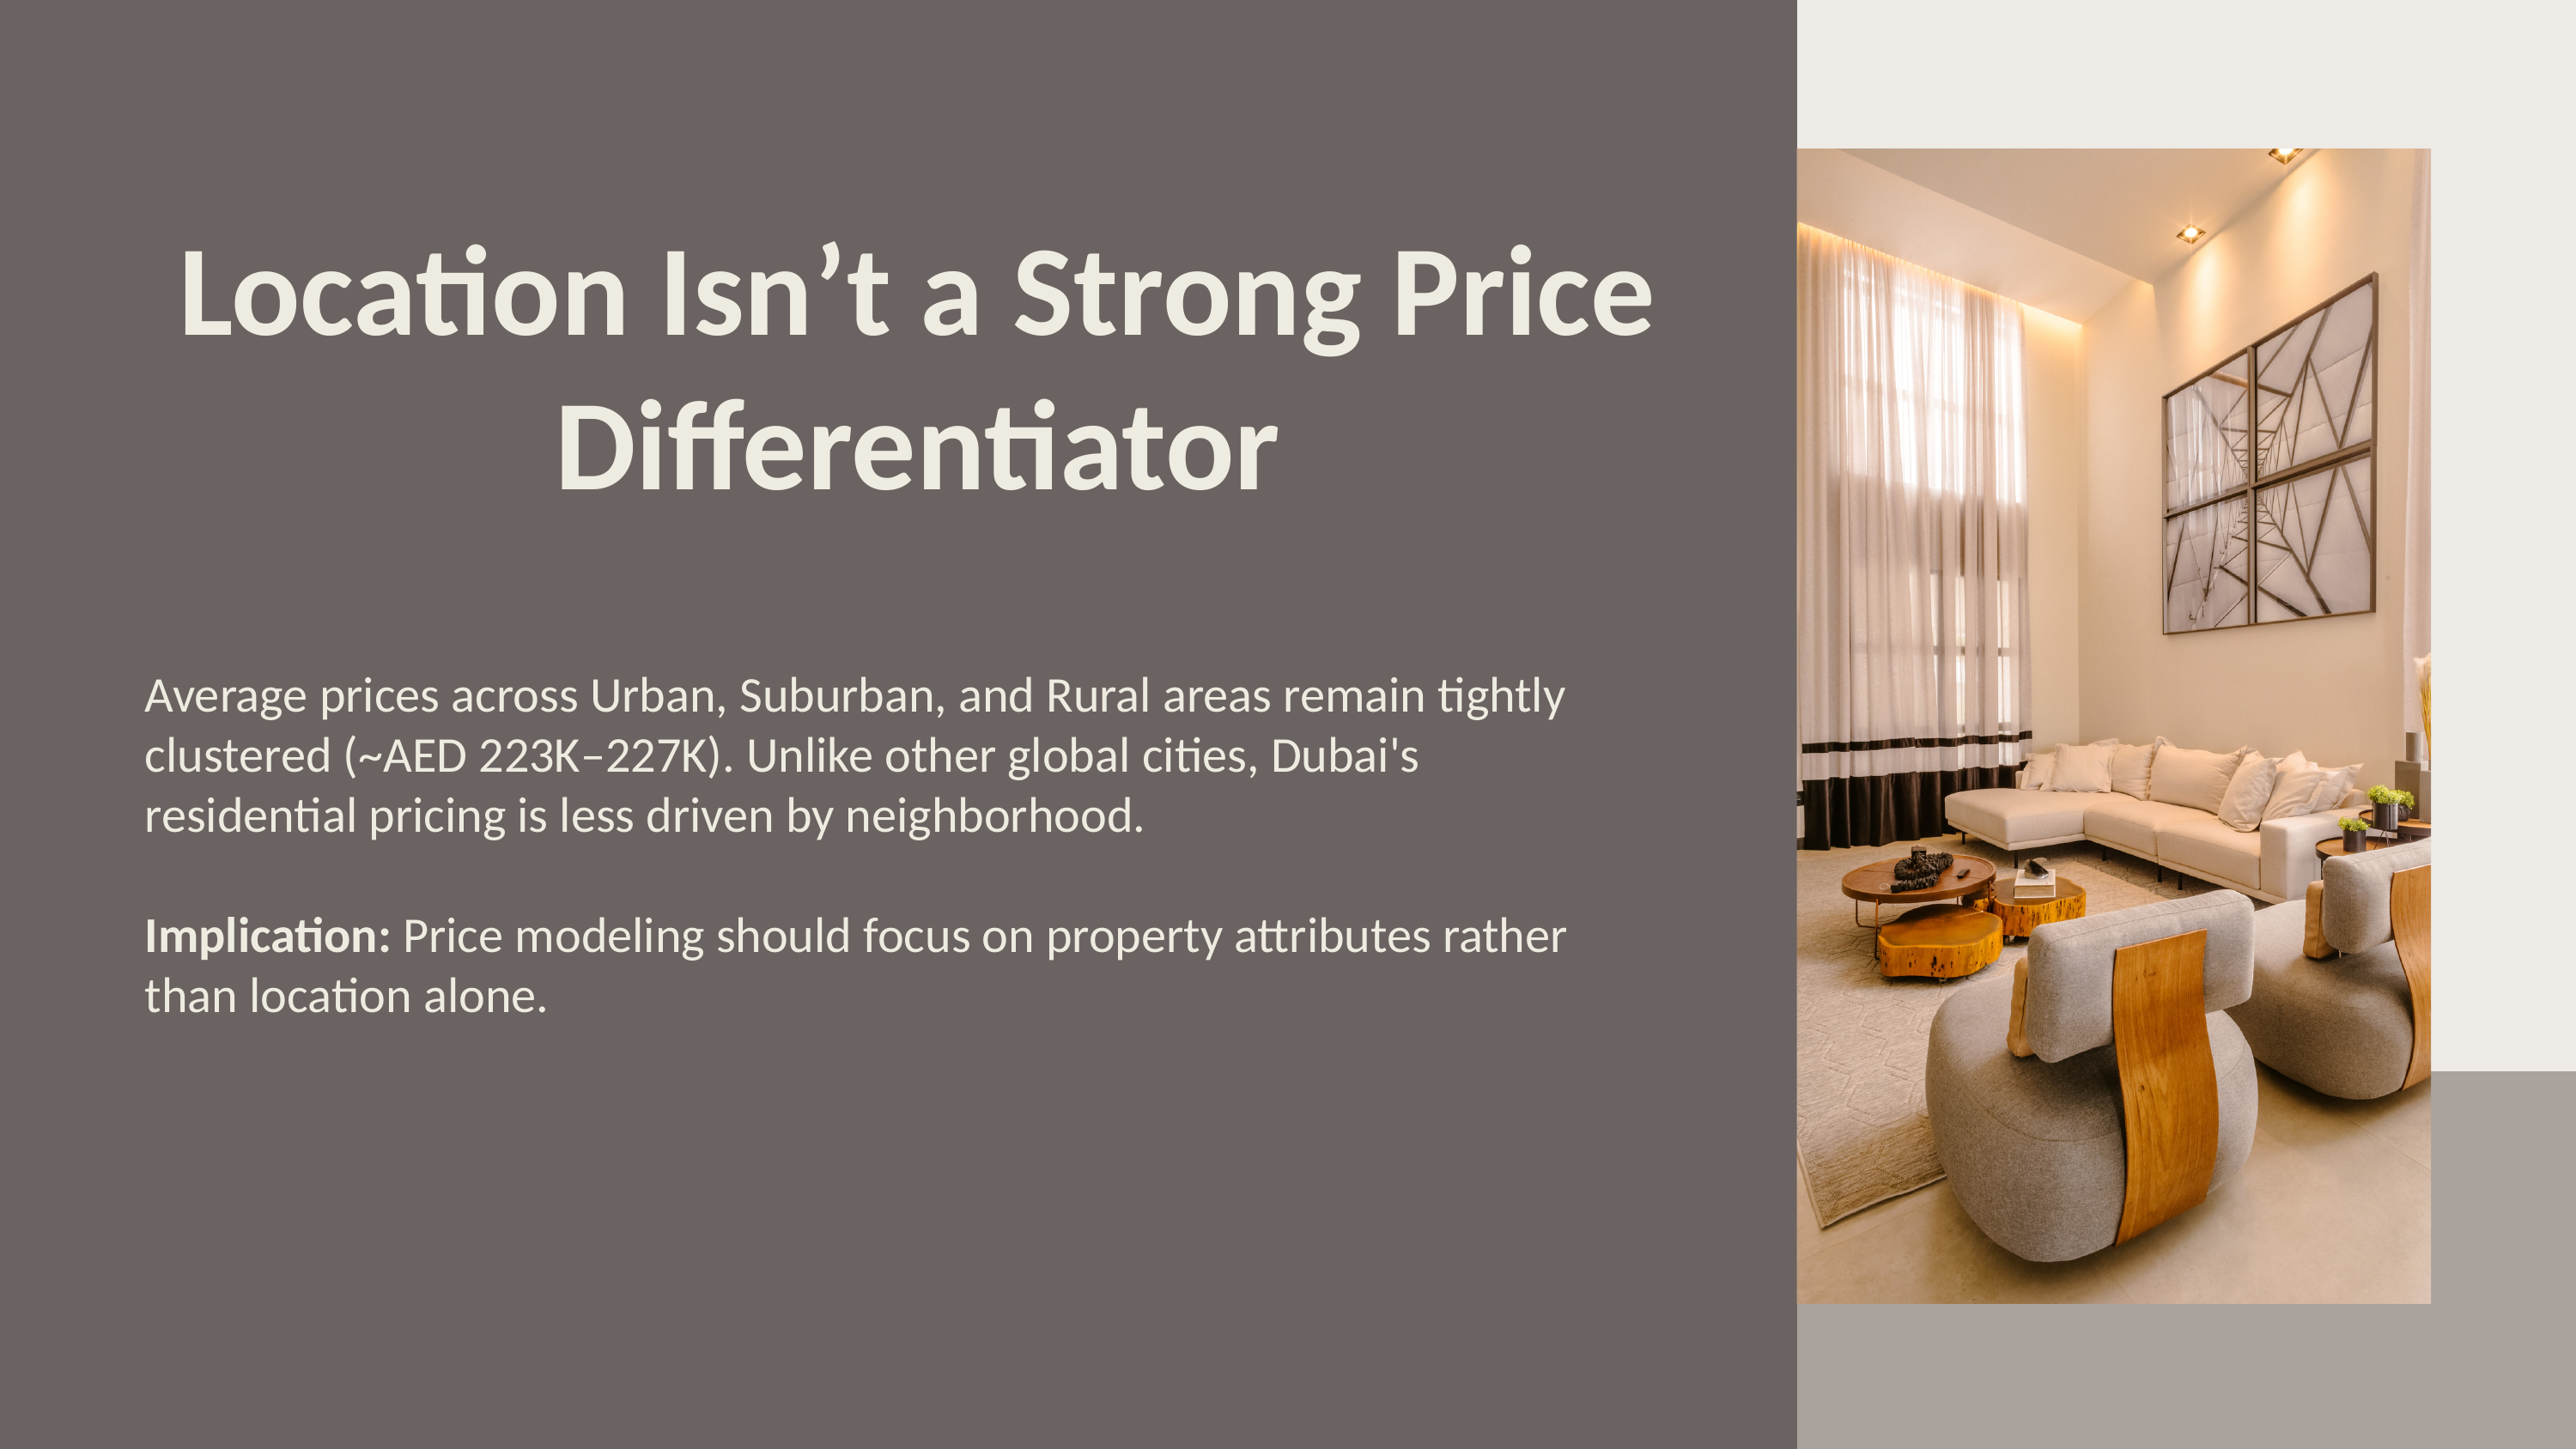

Location Isn’t a Strong Price Differentiator
Average prices across Urban, Suburban, and Rural areas remain tightly clustered (~AED 223K–227K). Unlike other global cities, Dubai's residential pricing is less driven by neighborhood.

Implication: Price modeling should focus on property attributes rather than location alone.